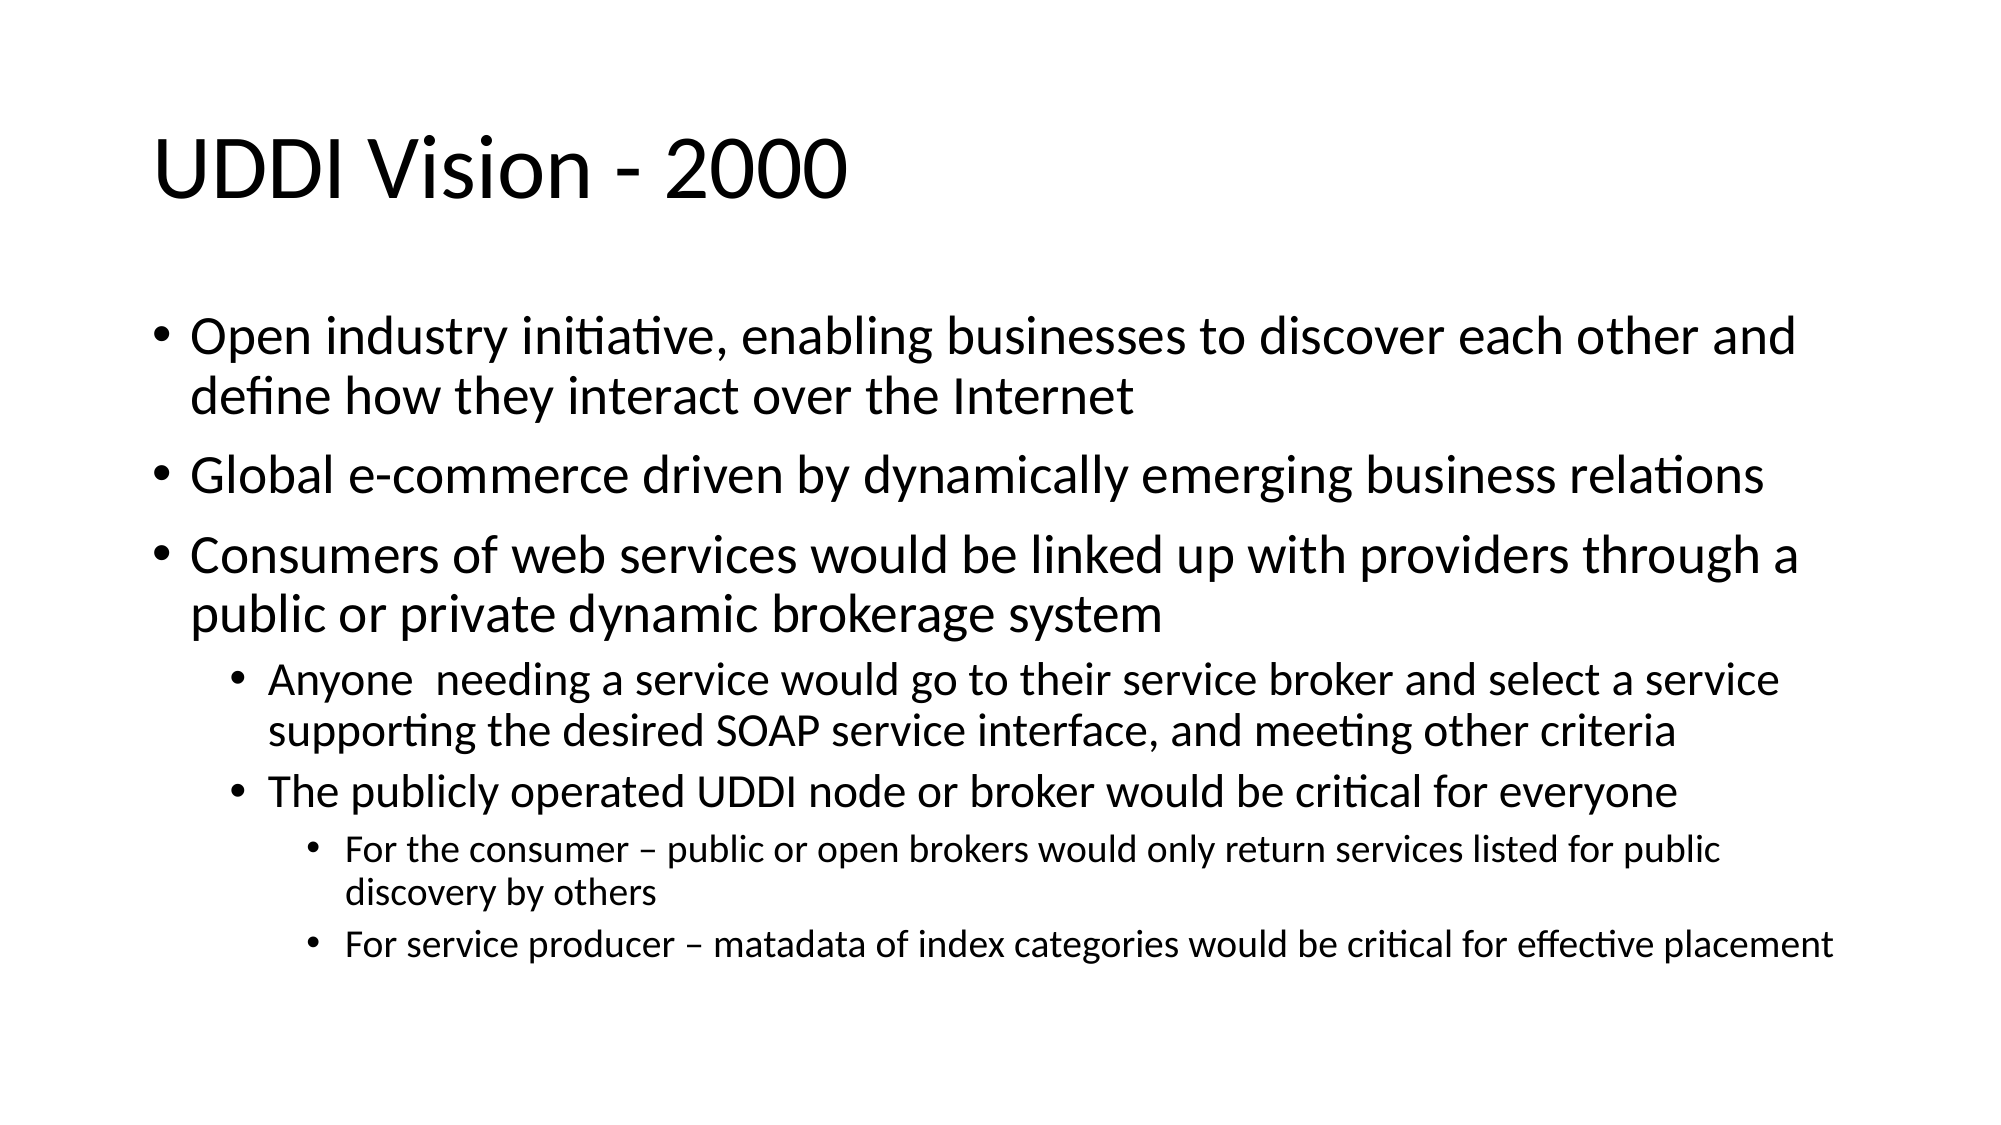

# UDDI Vision - 2000
Open industry initiative, enabling businesses to discover each other and define how they interact over the Internet
Global e-commerce driven by dynamically emerging business relations
Consumers of web services would be linked up with providers through a public or private dynamic brokerage system
Anyone  needing a service would go to their service broker and select a service supporting the desired SOAP service interface, and meeting other criteria
The publicly operated UDDI node or broker would be critical for everyone
For the consumer – public or open brokers would only return services listed for public discovery by others
For service producer – matadata of index categories would be critical for effective placement